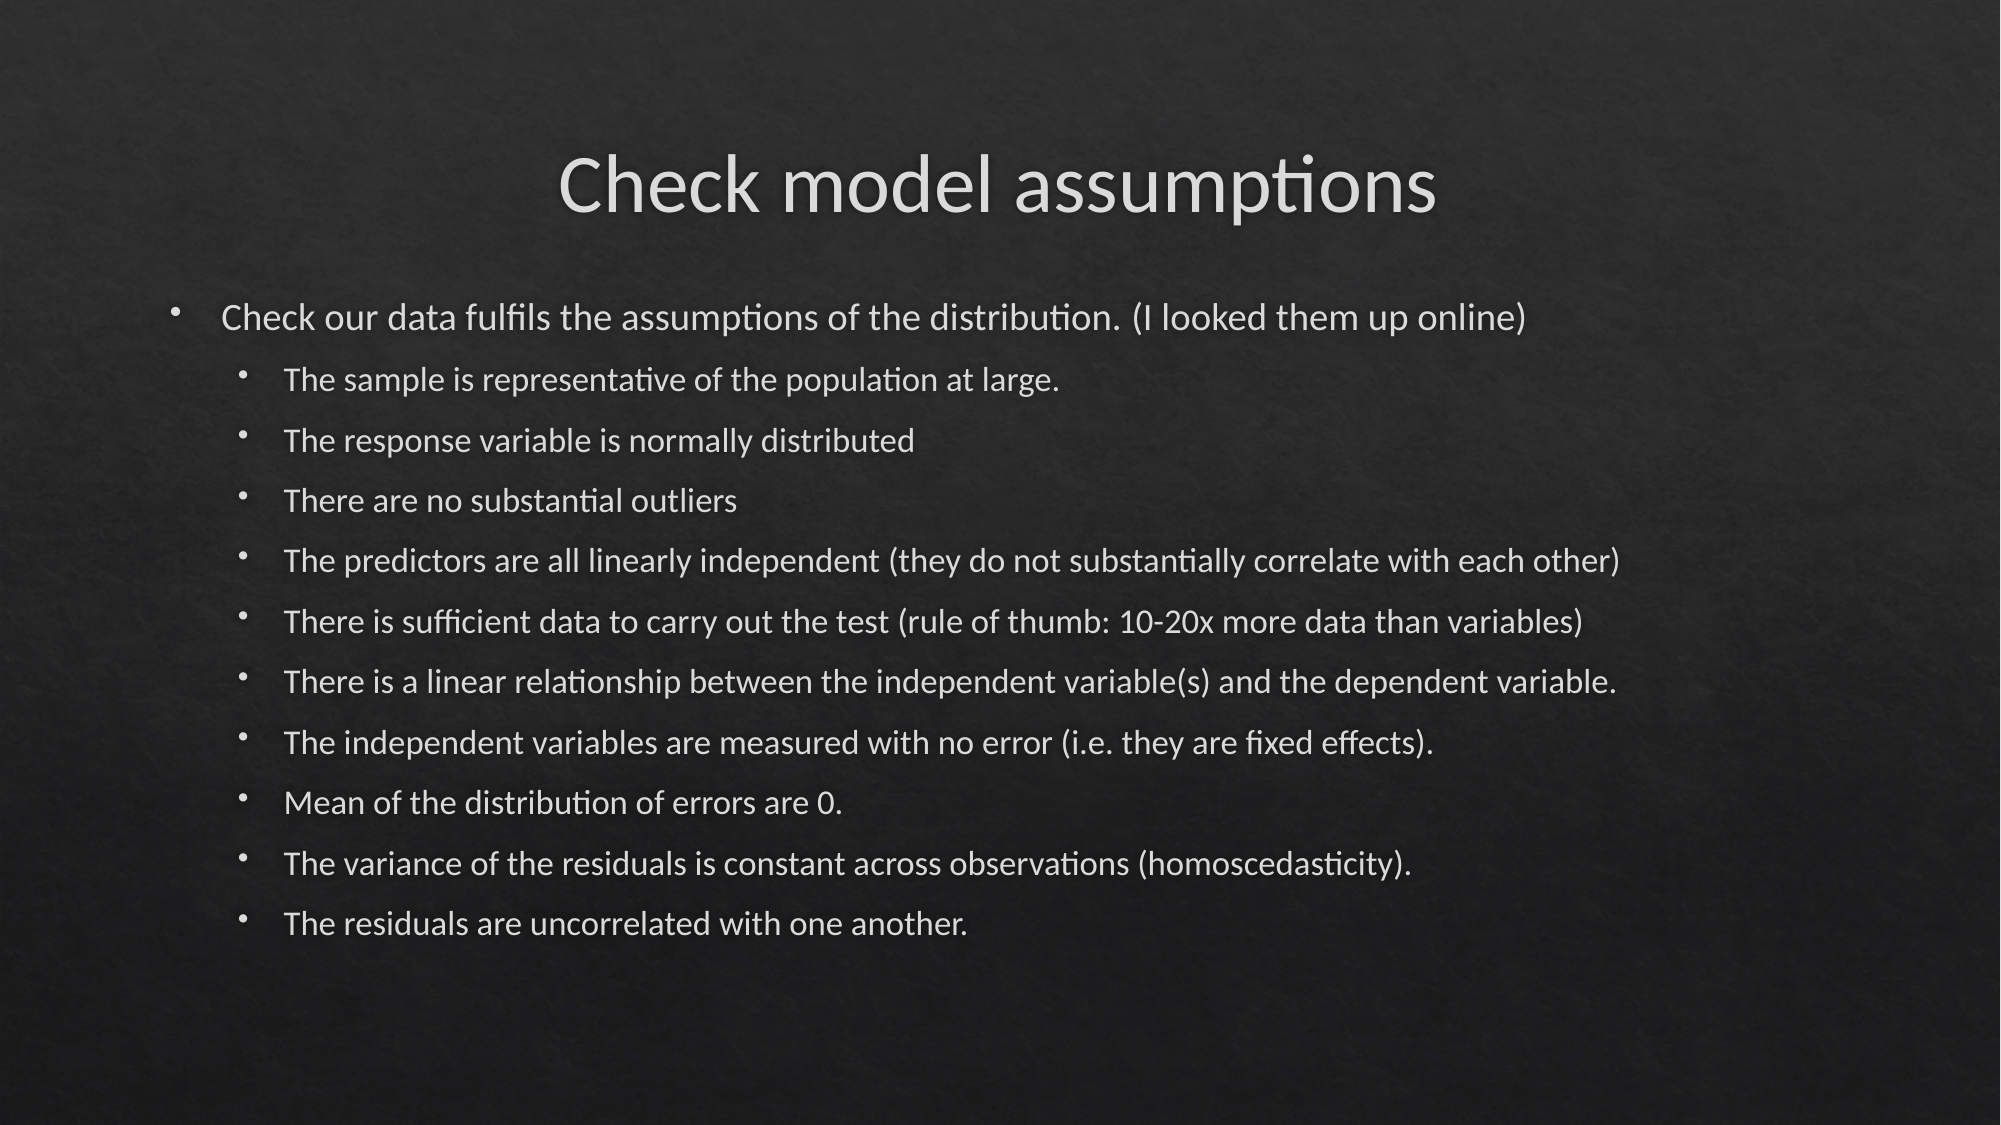

# Check model assumptions
Check our data fulfils the assumptions of the distribution. (I looked them up online)
The sample is representative of the population at large.
The response variable is normally distributed
There are no substantial outliers
The predictors are all linearly independent (they do not substantially correlate with each other)
There is sufficient data to carry out the test (rule of thumb: 10-20x more data than variables)
There is a linear relationship between the independent variable(s) and the dependent variable.
The independent variables are measured with no error (i.e. they are fixed effects).
Mean of the distribution of errors are 0.
The variance of the residuals is constant across observations (homoscedasticity).
The residuals are uncorrelated with one another.